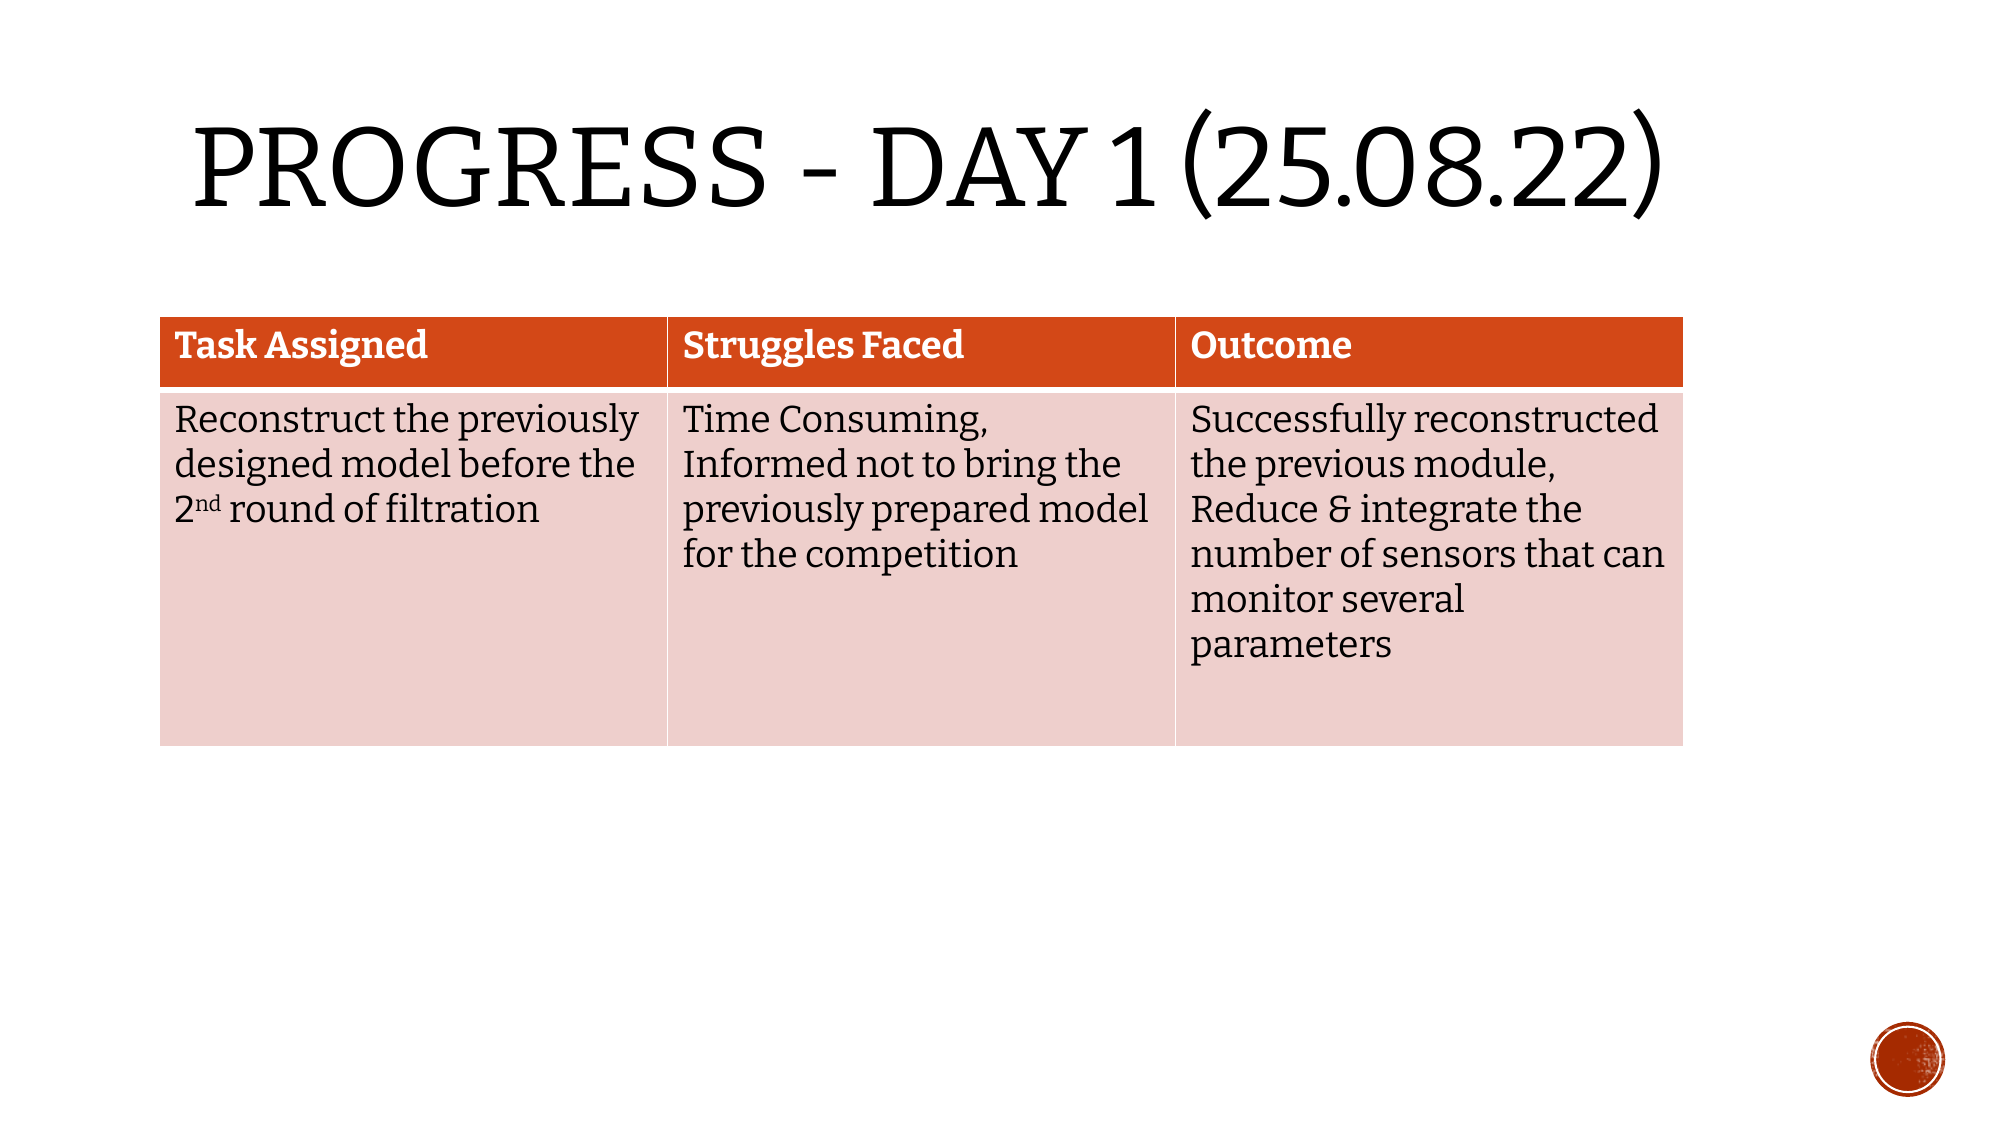

# Progress - Day 1 (25.08.22)
| Task Assigned | Struggles Faced | Outcome |
| --- | --- | --- |
| Reconstruct the previously designed model before the 2nd round of filtration | Time Consuming, Informed not to bring the previously prepared model for the competition | Successfully reconstructed the previous module, Reduce & integrate the number of sensors that can monitor several parameters |